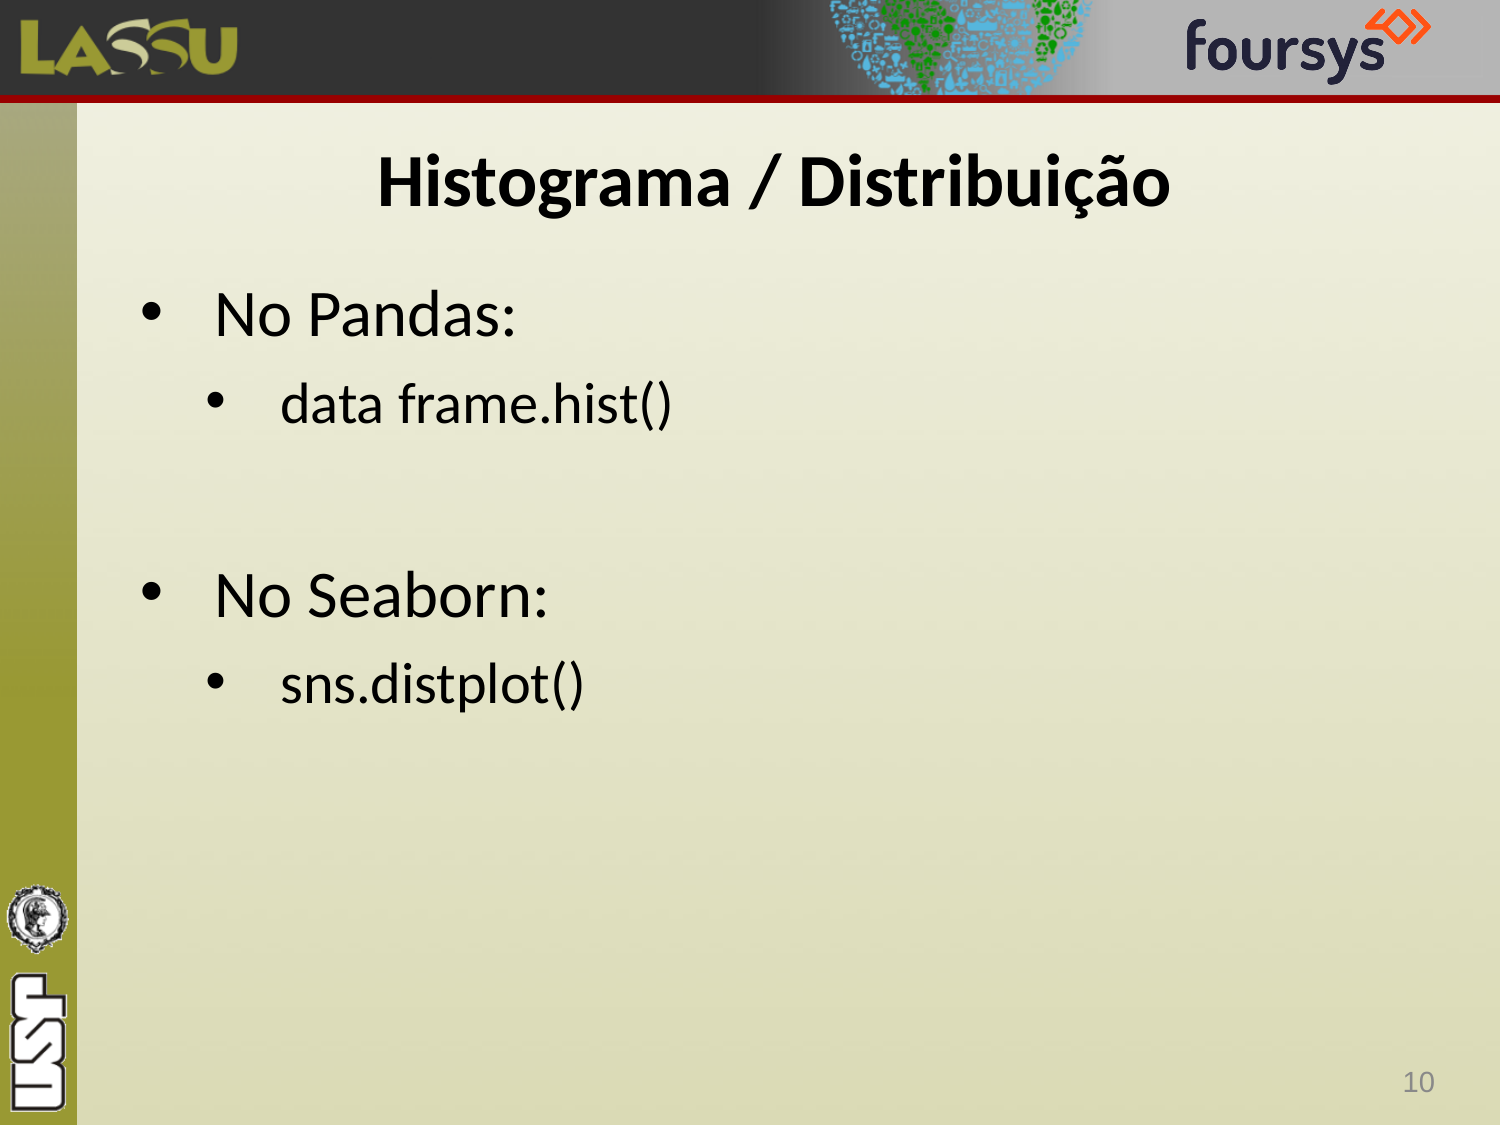

# Histograma / Distribuição
No Pandas:
data frame.hist()

No Seaborn:
sns.distplot()

10